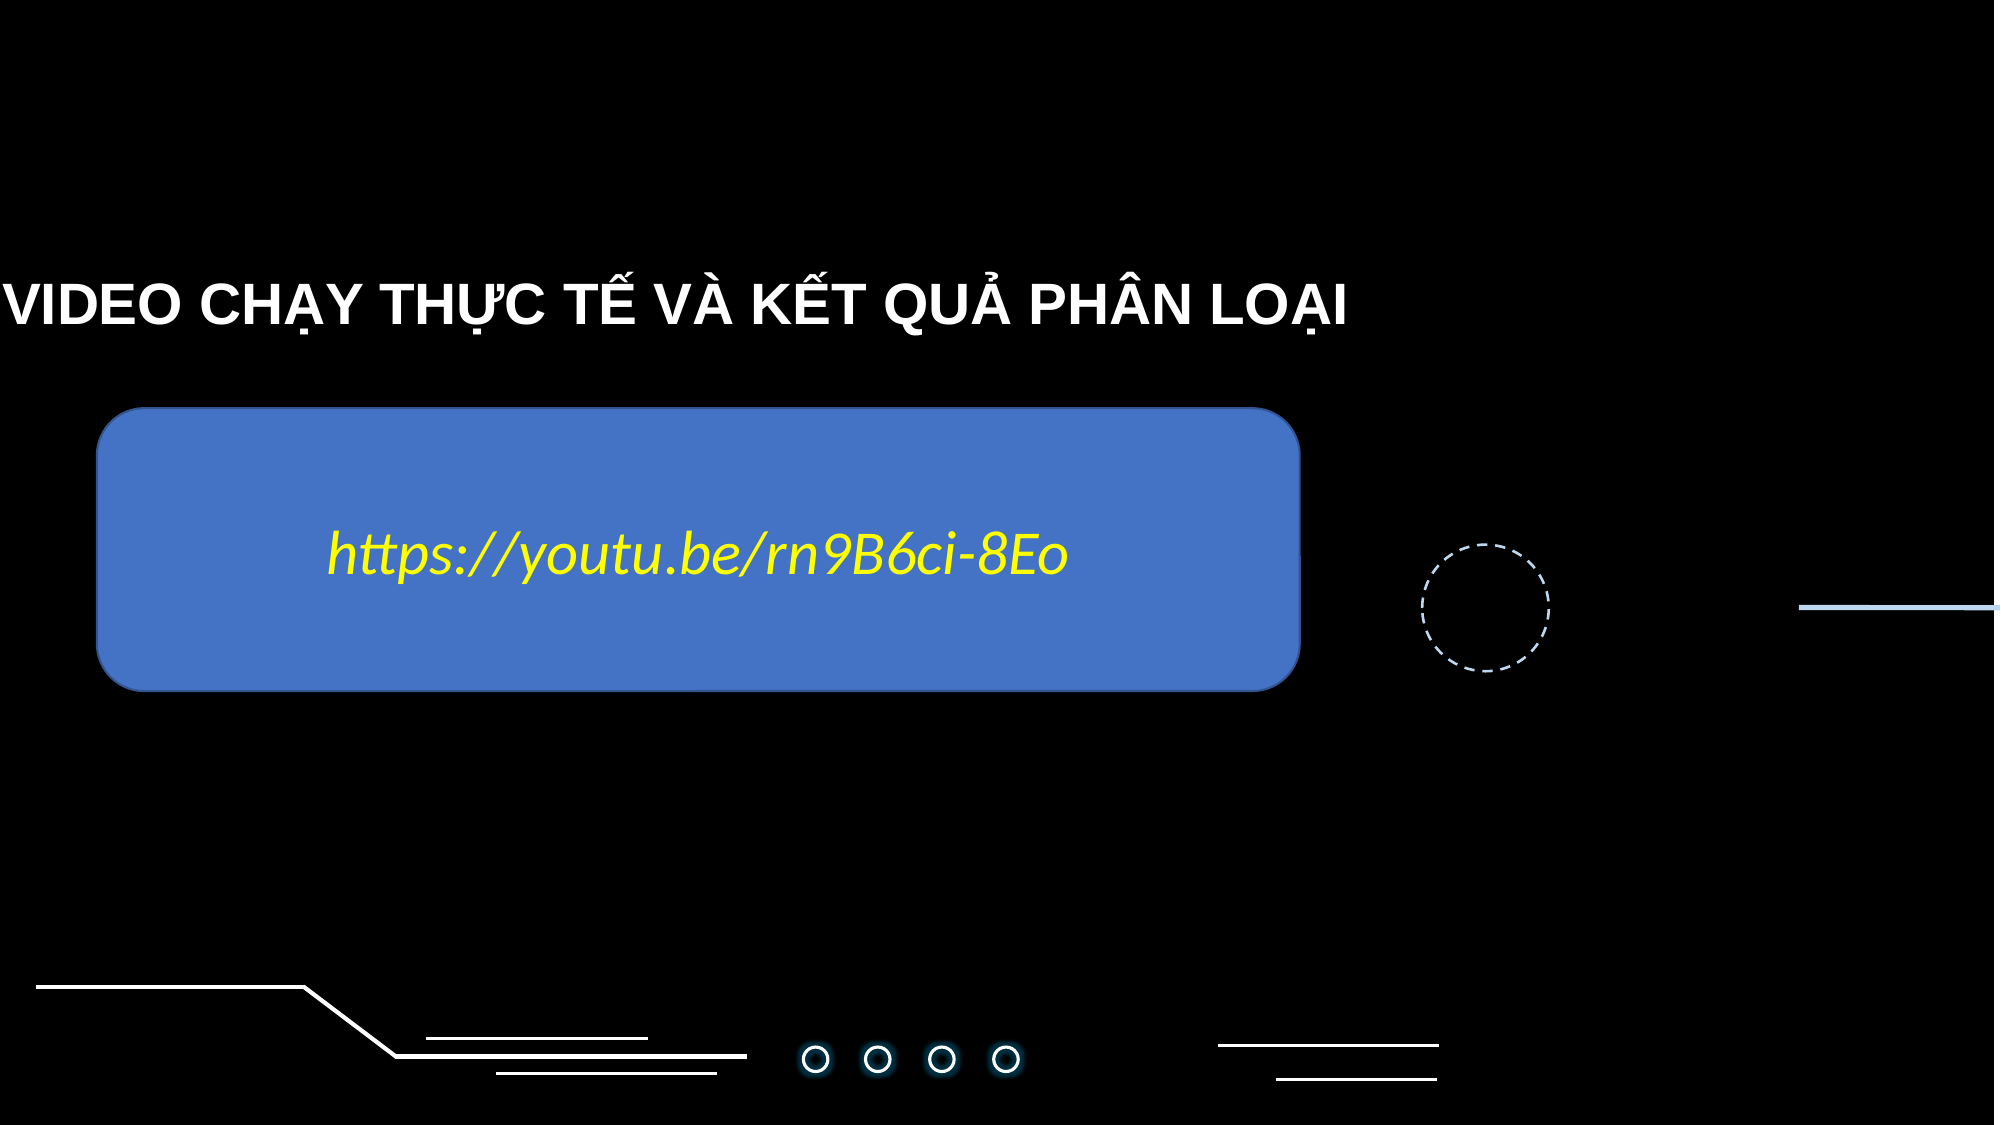

VIDEO CHẠY THỰC TẾ VÀ KẾT QUẢ PHÂN LOẠI
https://youtu.be/rn9B6ci-8Eo